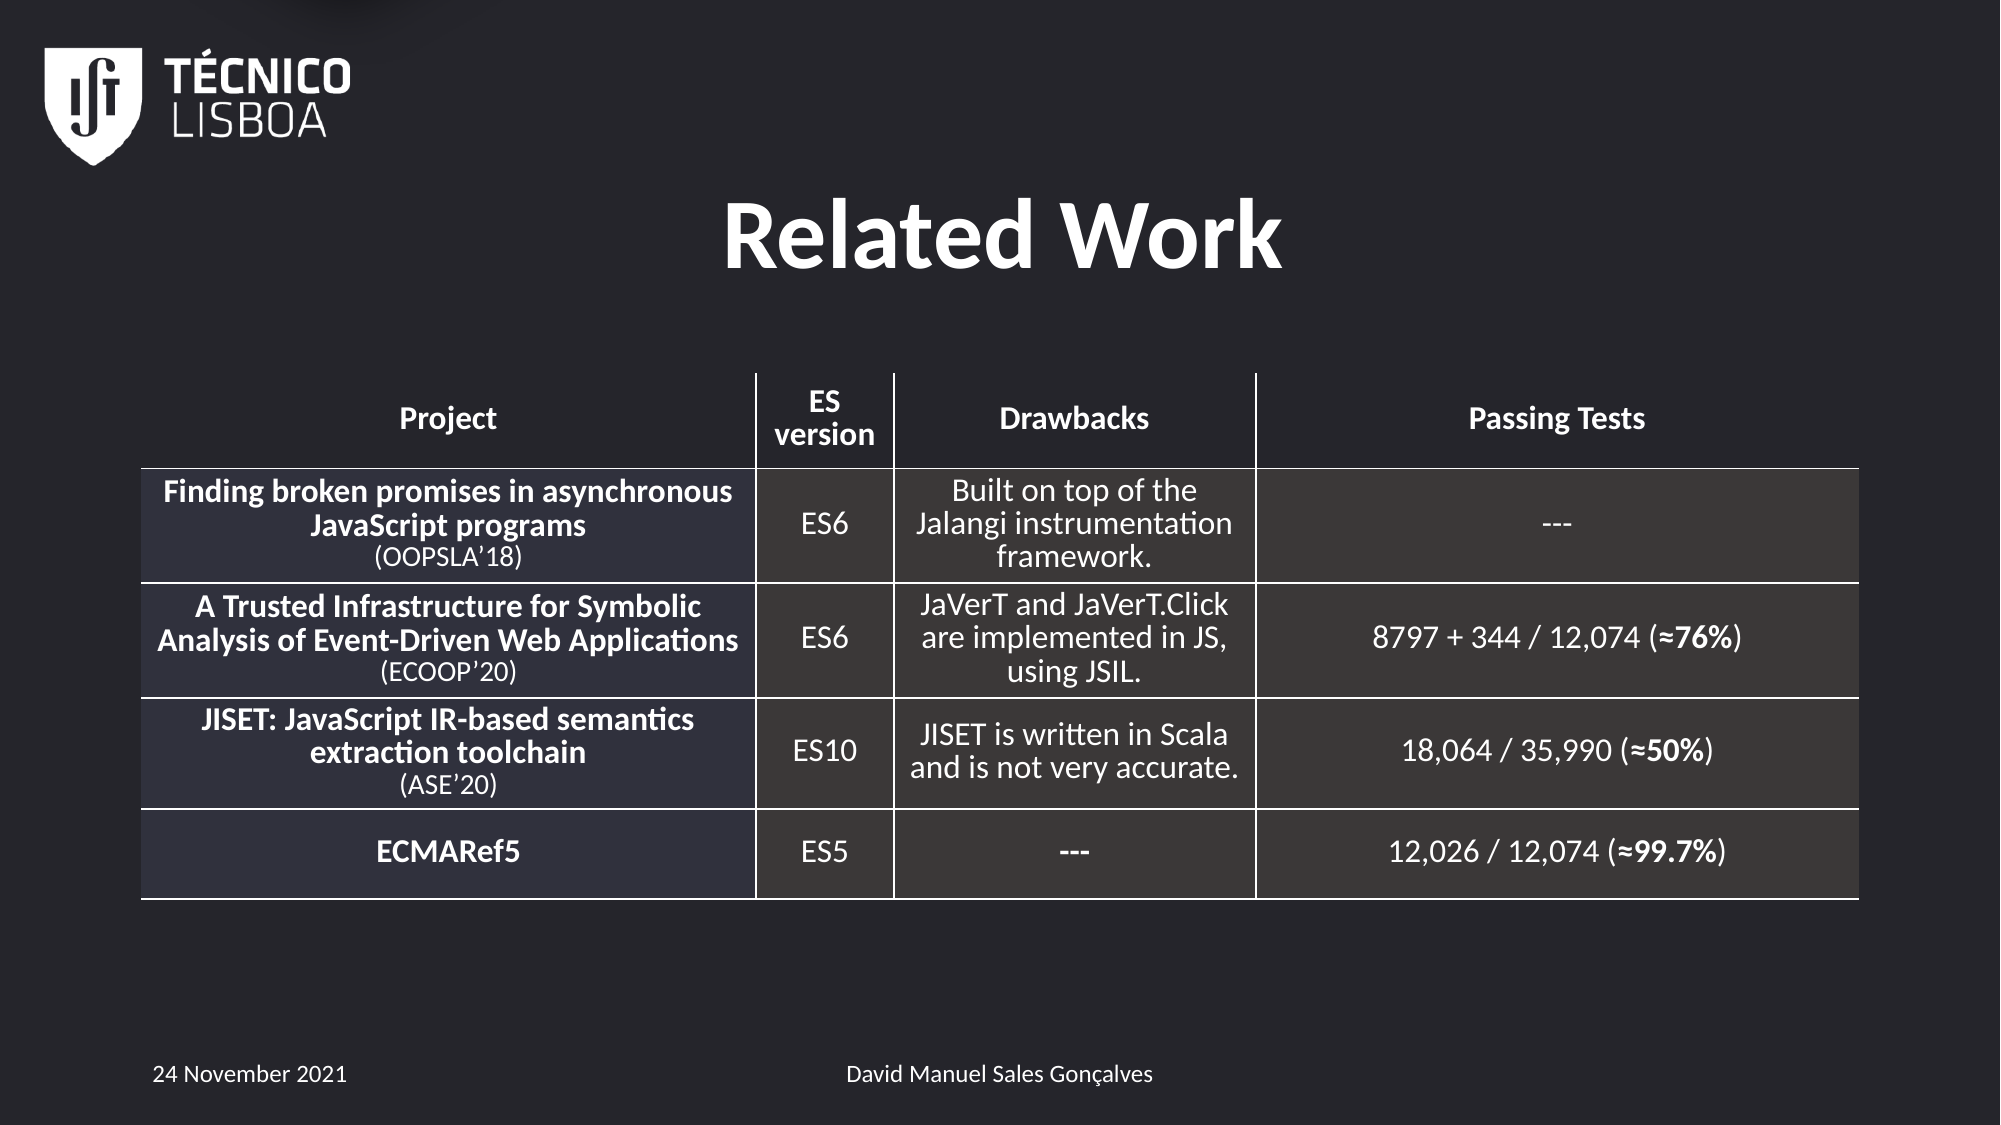

1
# Related Work
| Project | ES version | Drawbacks | Passing Tests |
| --- | --- | --- | --- |
| Finding broken promises in asynchronous JavaScript programs (OOPSLA’18) | ES6 | Built on top of the Jalangi instrumentation framework. | --- |
| A Trusted Infrastructure for Symbolic Analysis of Event-Driven Web Applications (ECOOP’20) | ES6 | JaVerT and JaVerT.Click are implemented in JS, using JSIL. | 8797 + 344 / 12,074 (≈76%) |
| JISET: JavaScript IR-based semantics extraction toolchain (ASE’20) | ES10 | JISET is written in Scala and is not very accurate. | 18,064 / 35,990 (≈50%) |
| ECMARef5 | ES5 | --- | 12,026 / 12,074 (≈99.7%) |
24 November 2021
David Manuel Sales Gonçalves
71